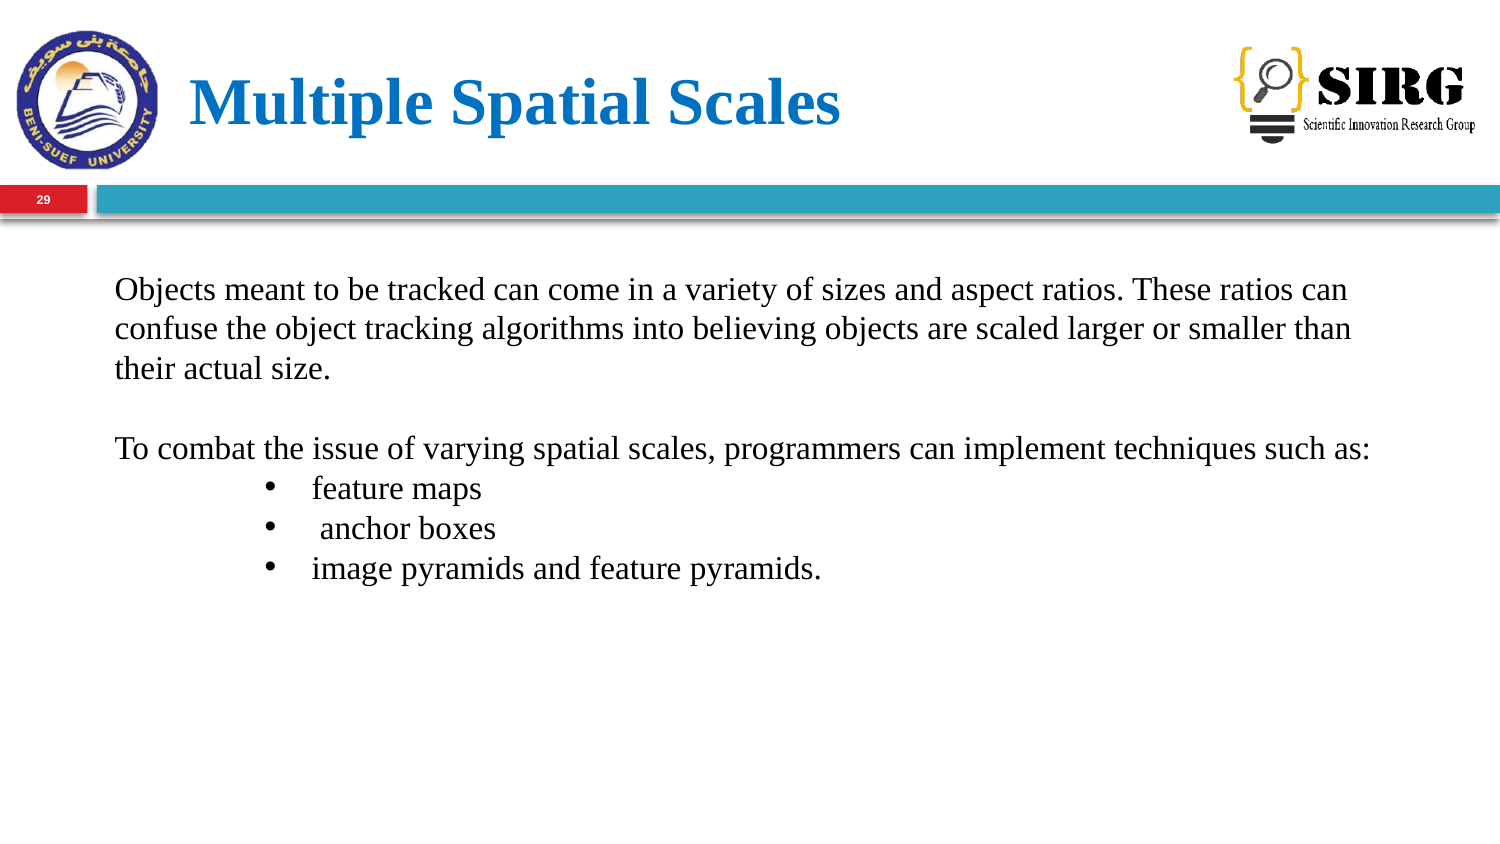

# Multiple Spatial Scales
29
Objects meant to be tracked can come in a variety of sizes and aspect ratios. These ratios can confuse the object tracking algorithms into believing objects are scaled larger or smaller than their actual size.

To combat the issue of varying spatial scales, programmers can implement techniques such as:
feature maps
 anchor boxes
image pyramids and feature pyramids.